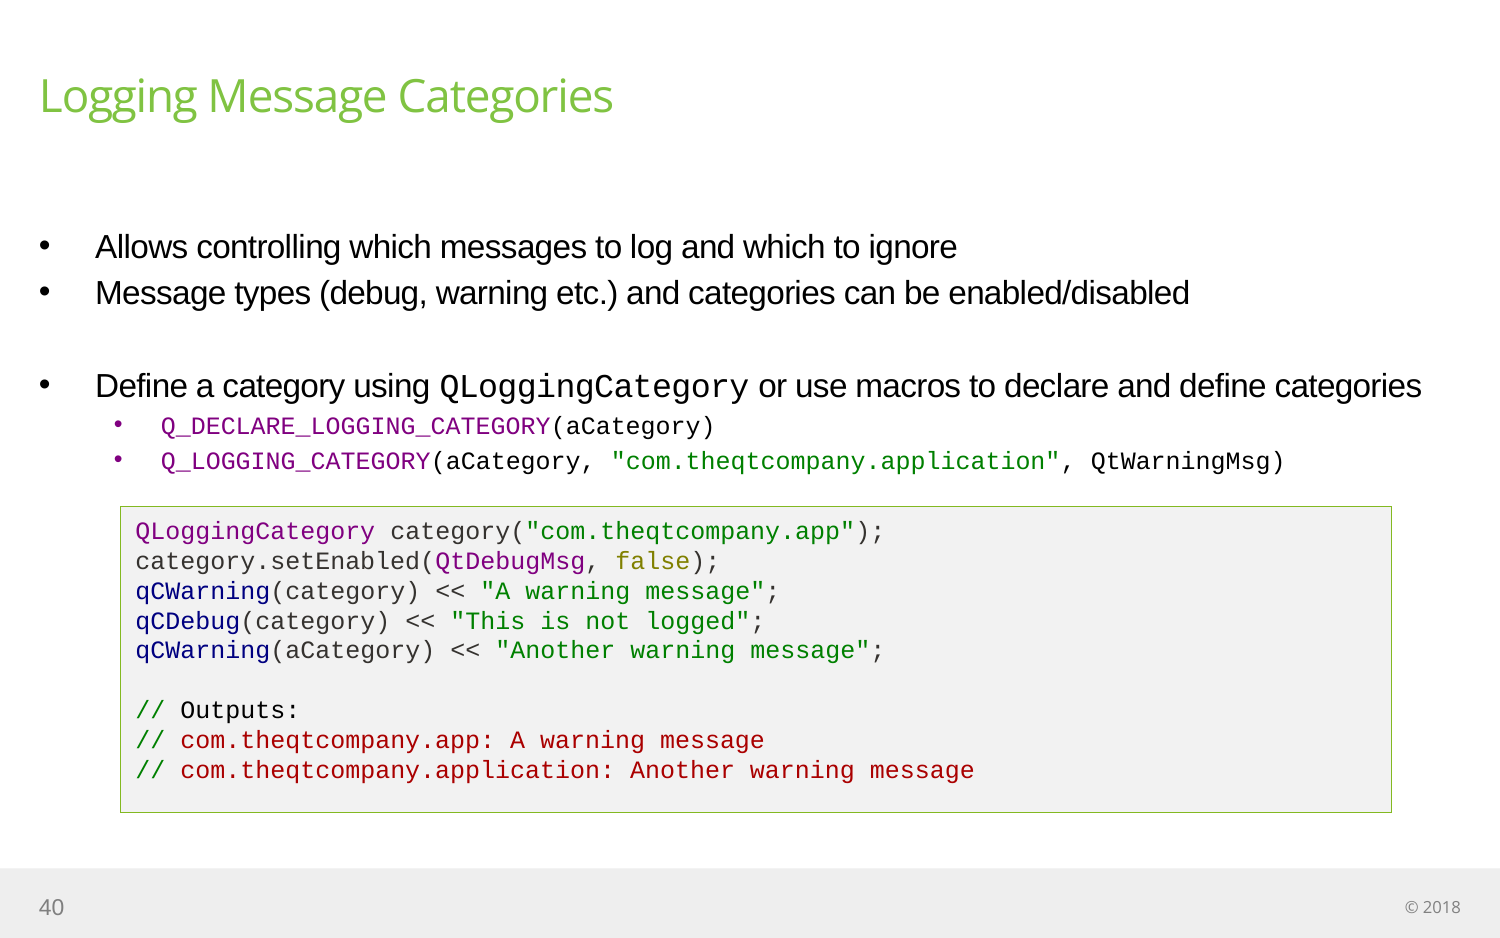

# Logging Message Categories
Allows controlling which messages to log and which to ignore
Message types (debug, warning etc.) and categories can be enabled/disabled

Define a category using QLoggingCategory or use macros to declare and define categories
Q_DECLARE_LOGGING_CATEGORY(aCategory)
Q_LOGGING_CATEGORY(aCategory, "com.theqtcompany.application", QtWarningMsg)

QLoggingCategory category("com.theqtcompany.app");
category.setEnabled(QtDebugMsg, false);
qCWarning(category) << "A warning message";
qCDebug(category) << "This is not logged";
qCWarning(aCategory) << "Another warning message";

// Outputs:
// com.theqtcompany.app: A warning message
// com.theqtcompany.application: Another warning message

40
© 2018